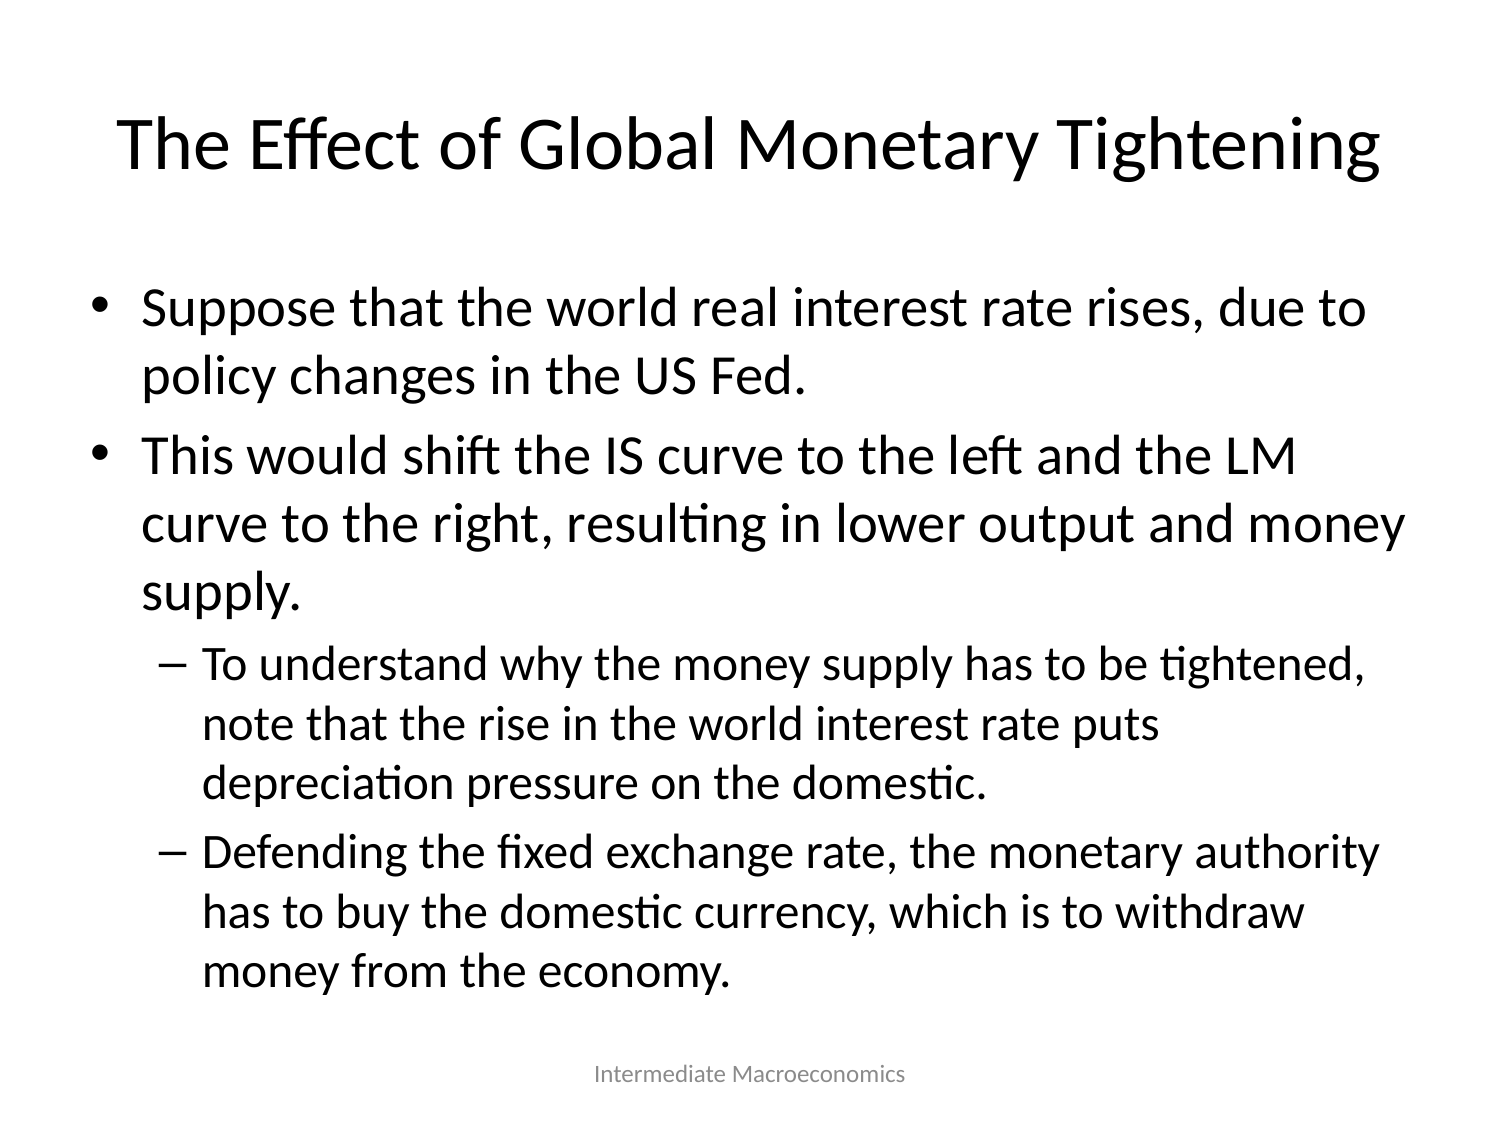

# The Effect of Global Monetary Tightening
Suppose that the world real interest rate rises, due to policy changes in the US Fed.
This would shift the IS curve to the left and the LM curve to the right, resulting in lower output and money supply.
To understand why the money supply has to be tightened, note that the rise in the world interest rate puts depreciation pressure on the domestic.
Defending the fixed exchange rate, the monetary authority has to buy the domestic currency, which is to withdraw money from the economy.
Intermediate Macroeconomics